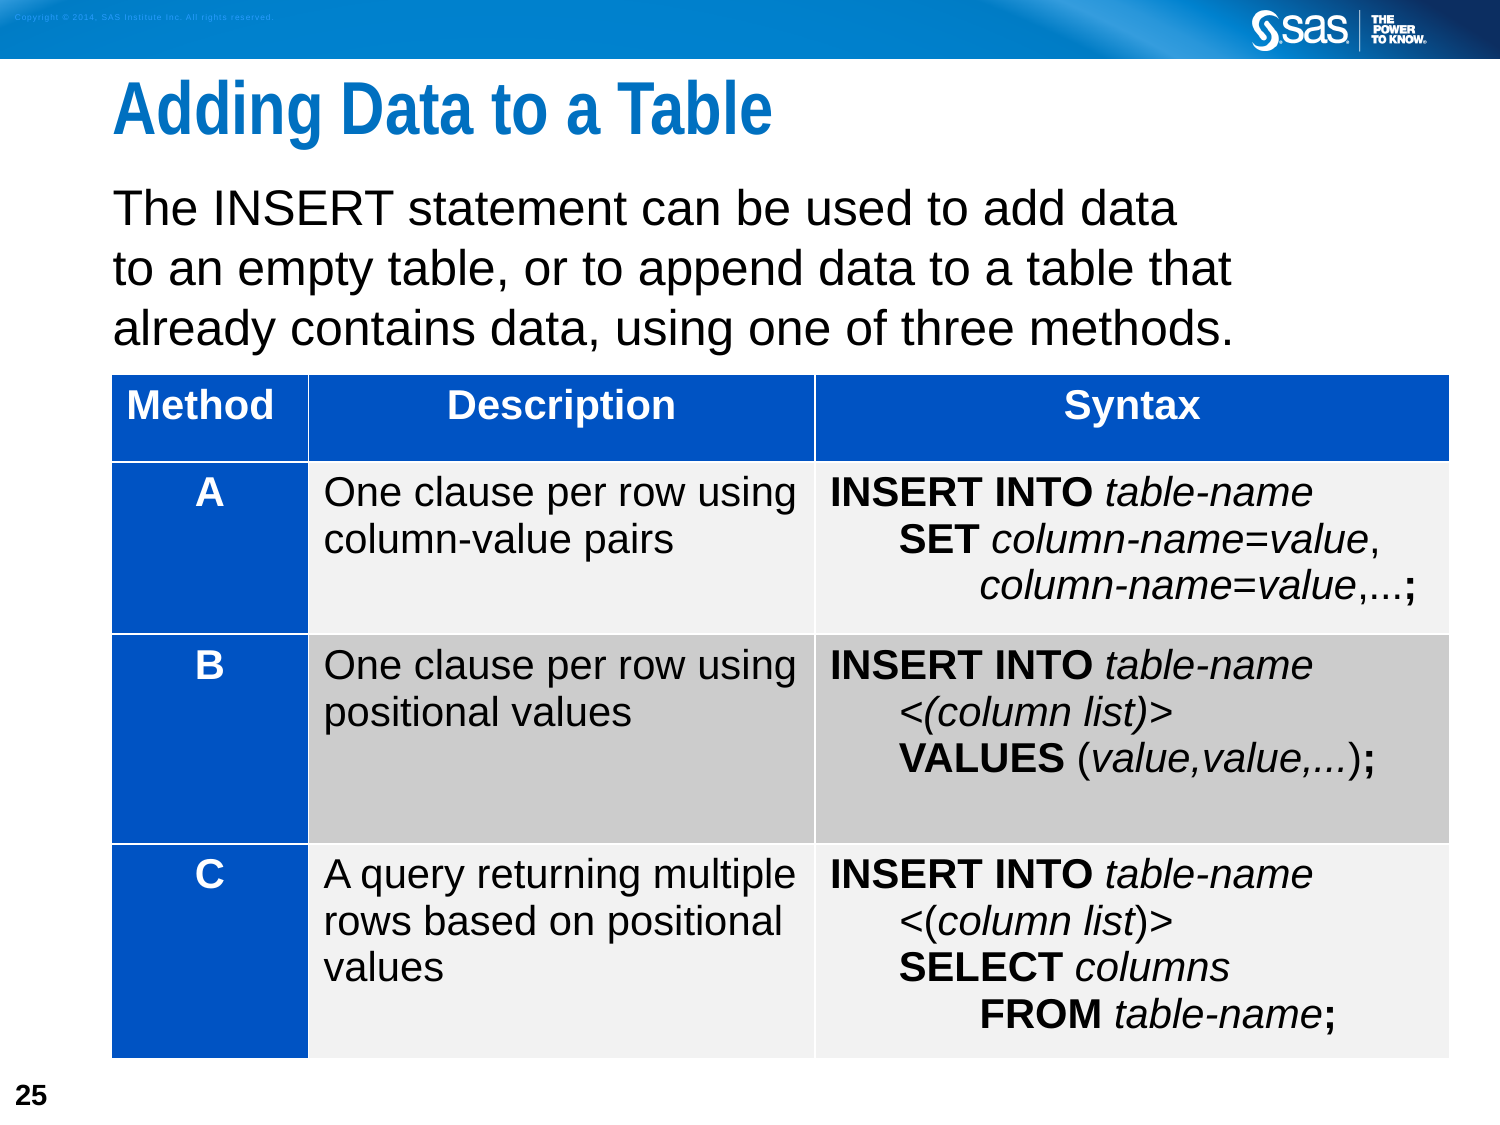

# Adding Data to a Table
The INSERT statement can be used to add data
to an empty table, or to append data to a table that already contains data, using one of three methods.
| Method | Description | Syntax |
| --- | --- | --- |
| A | One clause per row using column-value pairs | INSERT INTO table-name SET column-name=value, column-name=value,...; |
| B | One clause per row using positional values | INSERT INTO table-name <(column list)> VALUES (value,value,...); |
| C | A query returning multiple rows based on positional values | INSERT INTO table-name <(column list)> SELECT columns FROM table-name; |